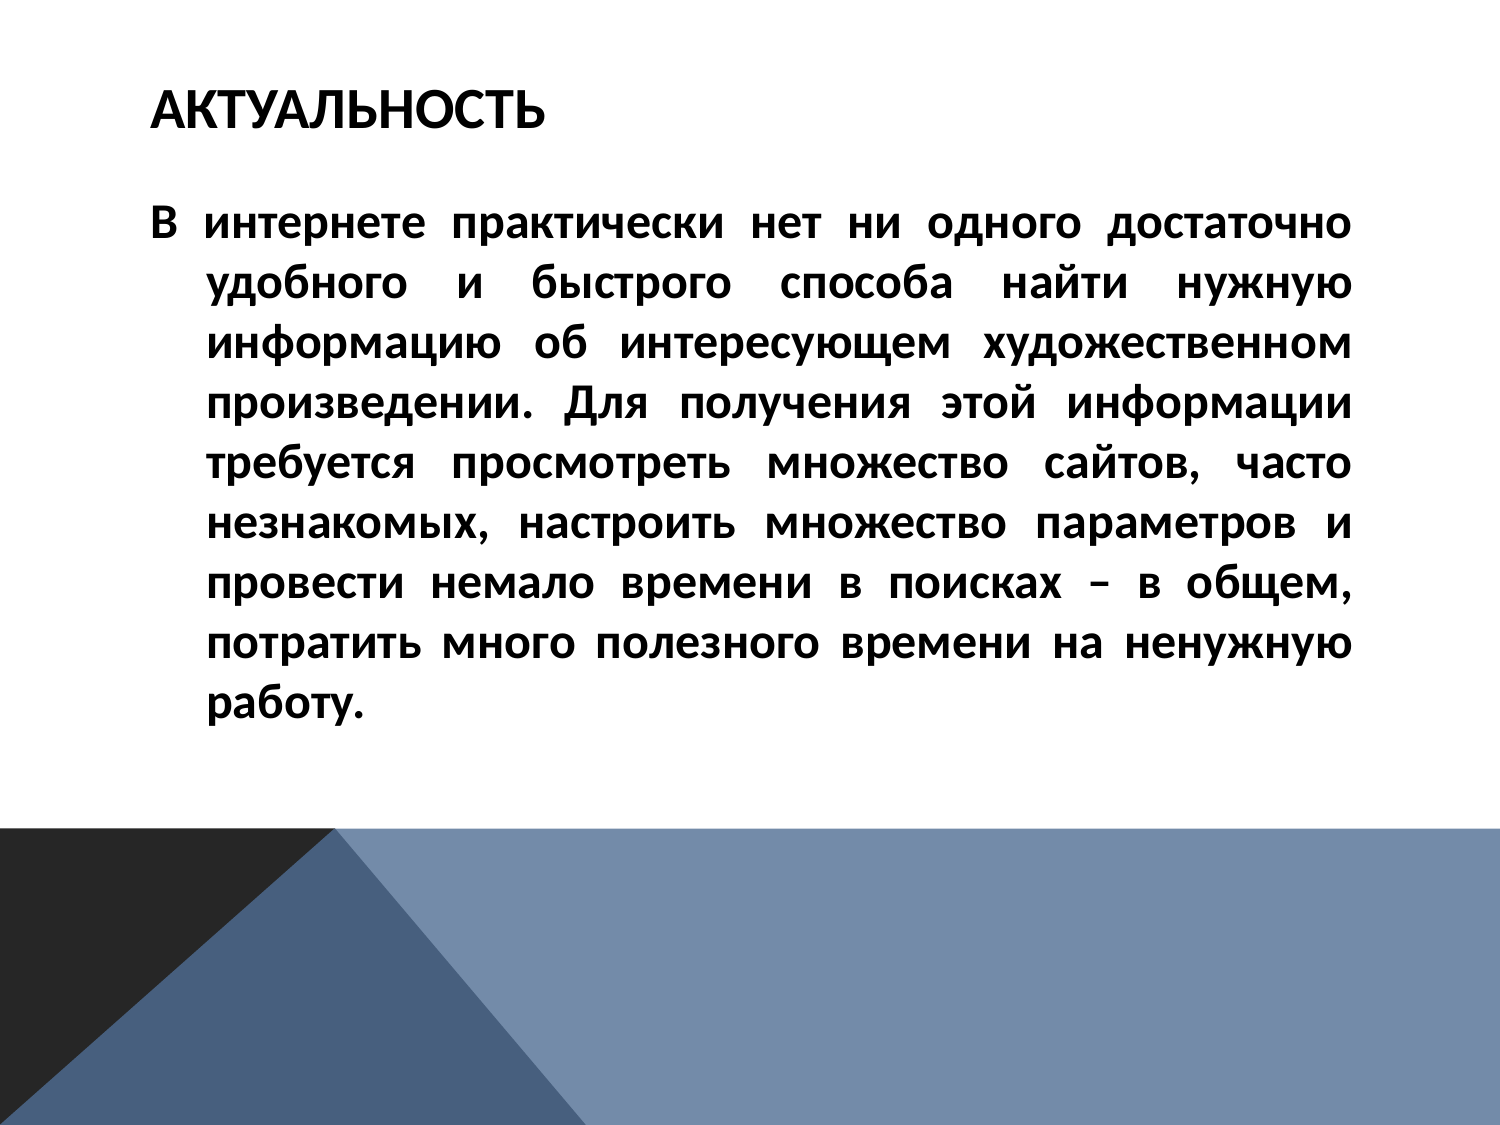

# актуальность
В интернете практически нет ни одного достаточно удобного и быстрого способа найти нужную информацию об интересующем художественном произведении. Для получения этой информации требуется просмотреть множество сайтов, часто незнакомых, настроить множество параметров и провести немало времени в поисках – в общем, потратить много полезного времени на ненужную работу.